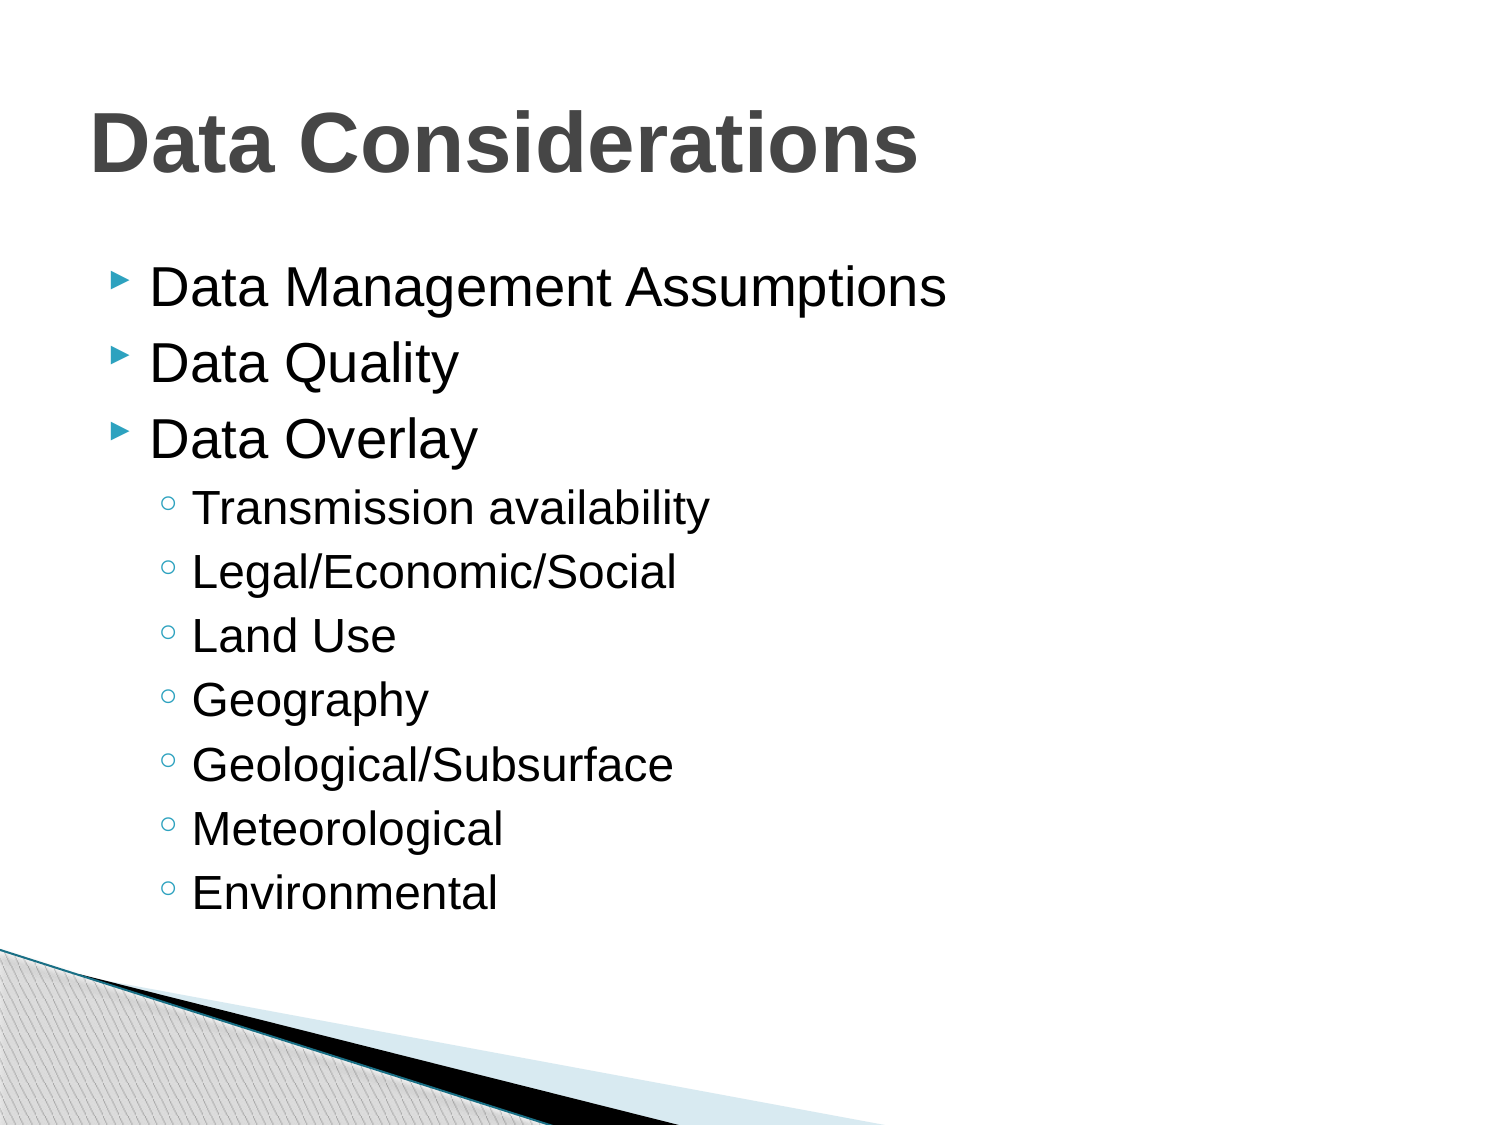

# Data Considerations
Data Management Assumptions
Data Quality
Data Overlay
Transmission availability
Legal/Economic/Social
Land Use
Geography
Geological/Subsurface
Meteorological
Environmental